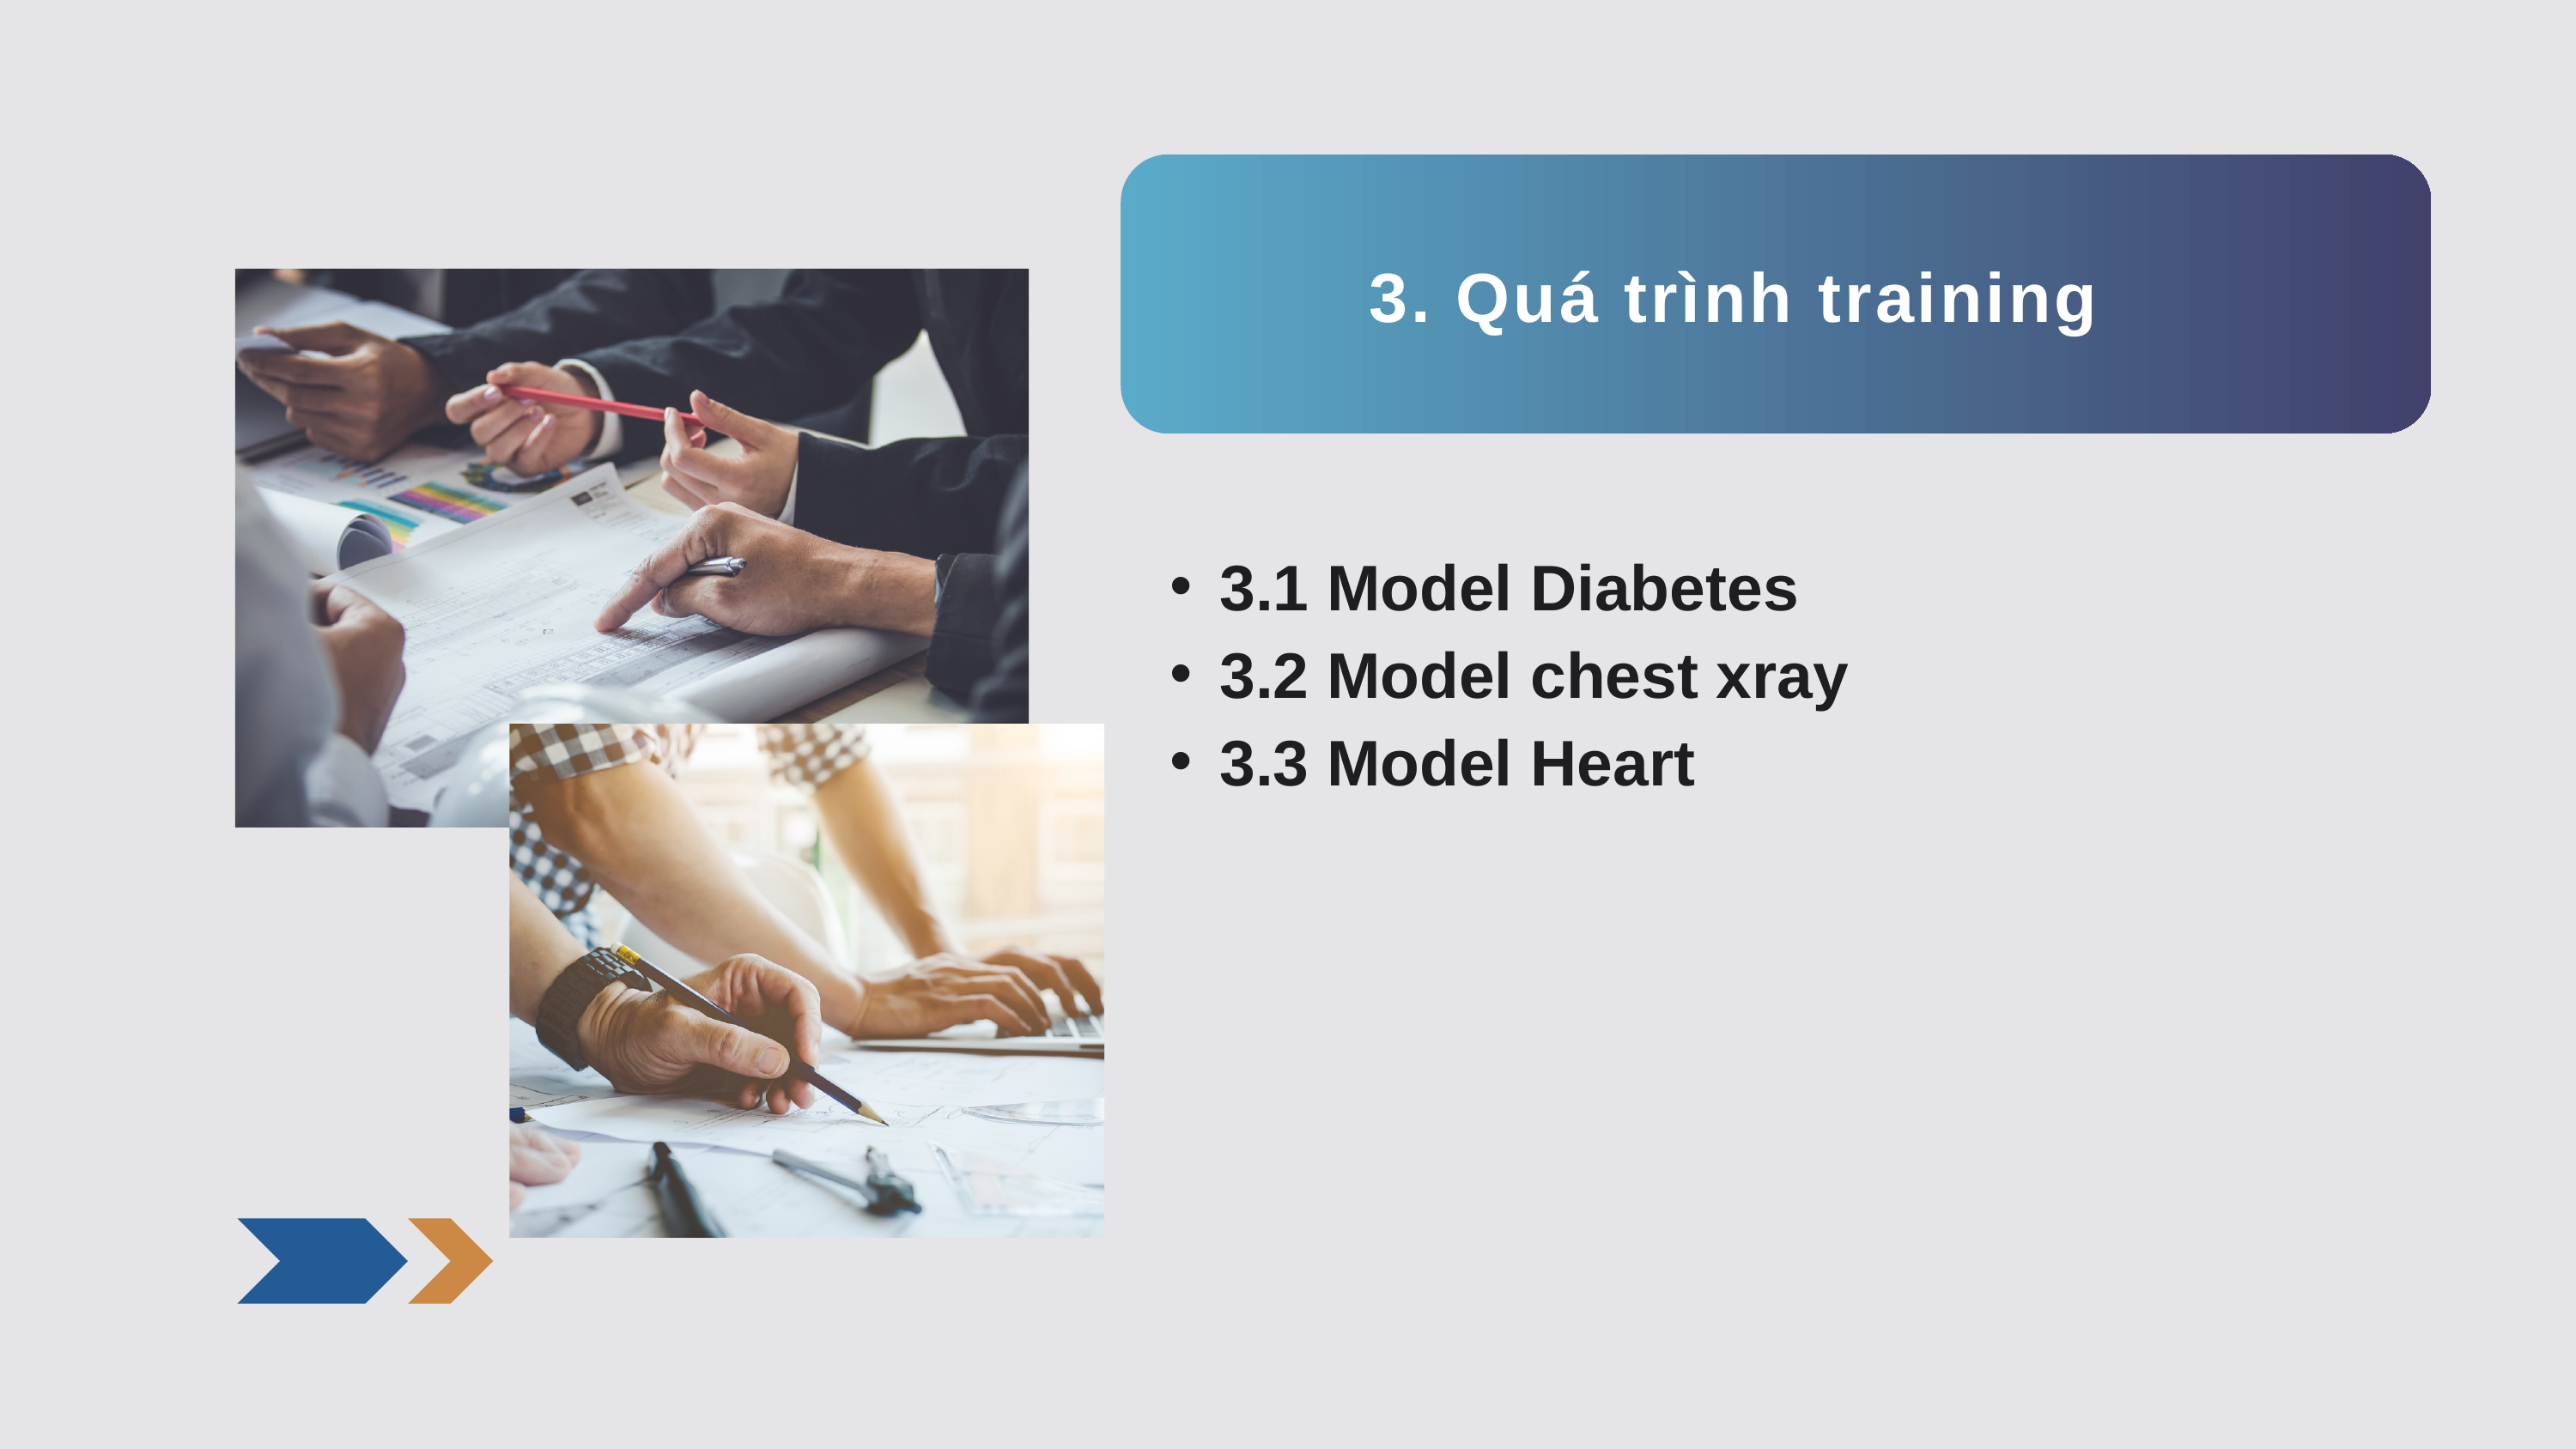

3. Quá trình training

3.1 Model Diabetes
3.2 Model chest xray
3.3 Model Heart